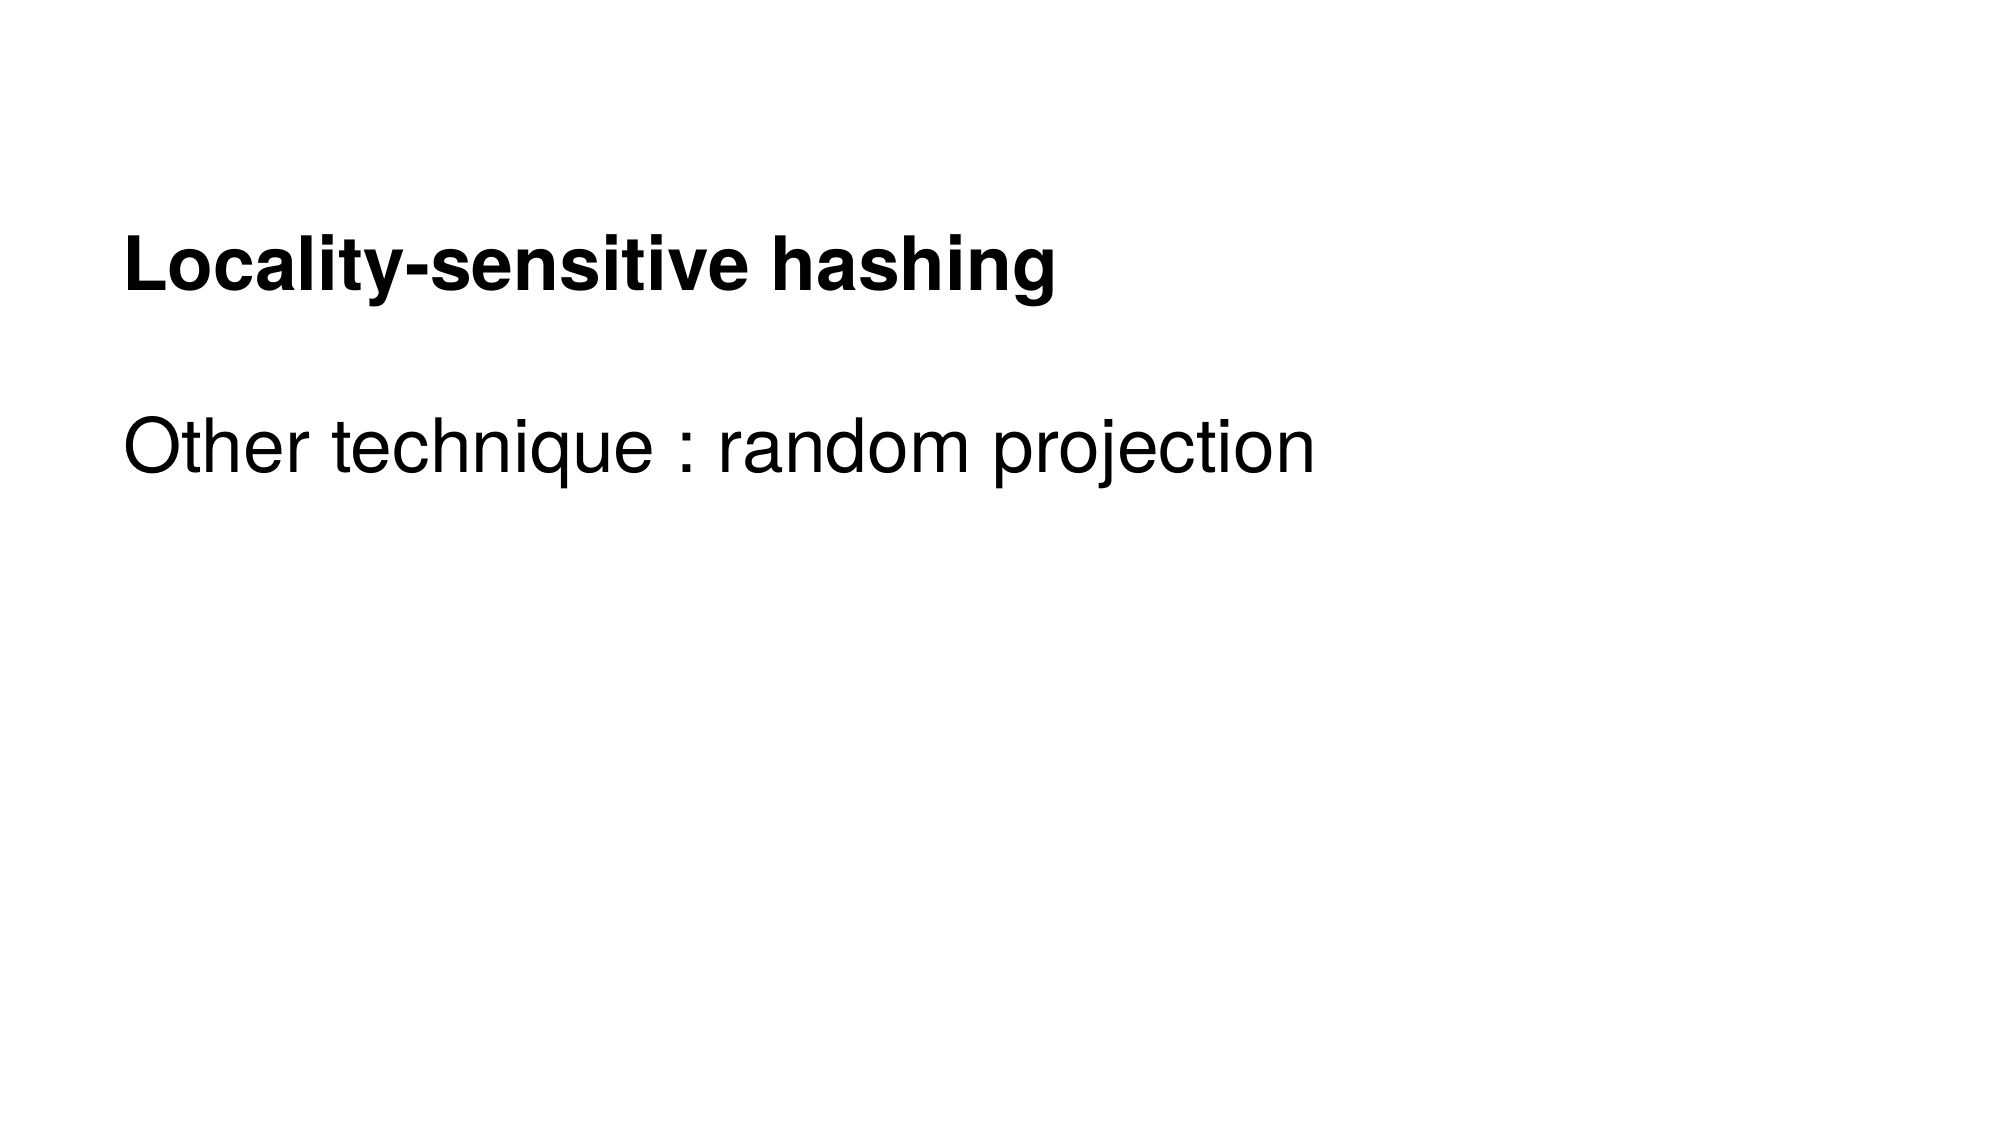

Locality-sensitive hashing
Other technique : random projection